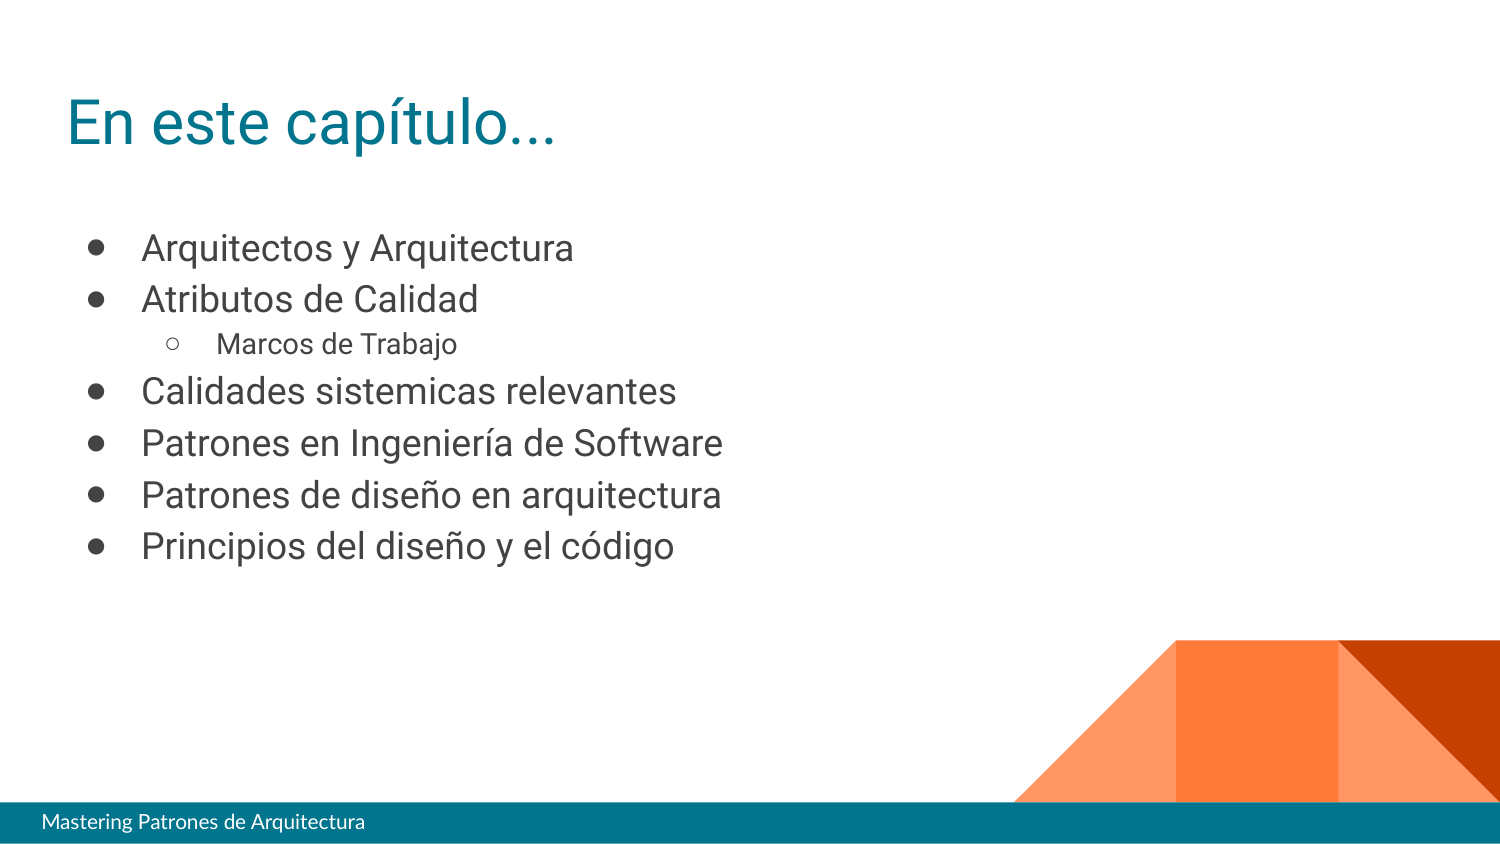

# En este capítulo...
Arquitectos y Arquitectura
Atributos de Calidad
Marcos de Trabajo
Calidades sistemicas relevantes
Patrones en Ingeniería de Software
Patrones de diseño en arquitectura
Principios del diseño y el código